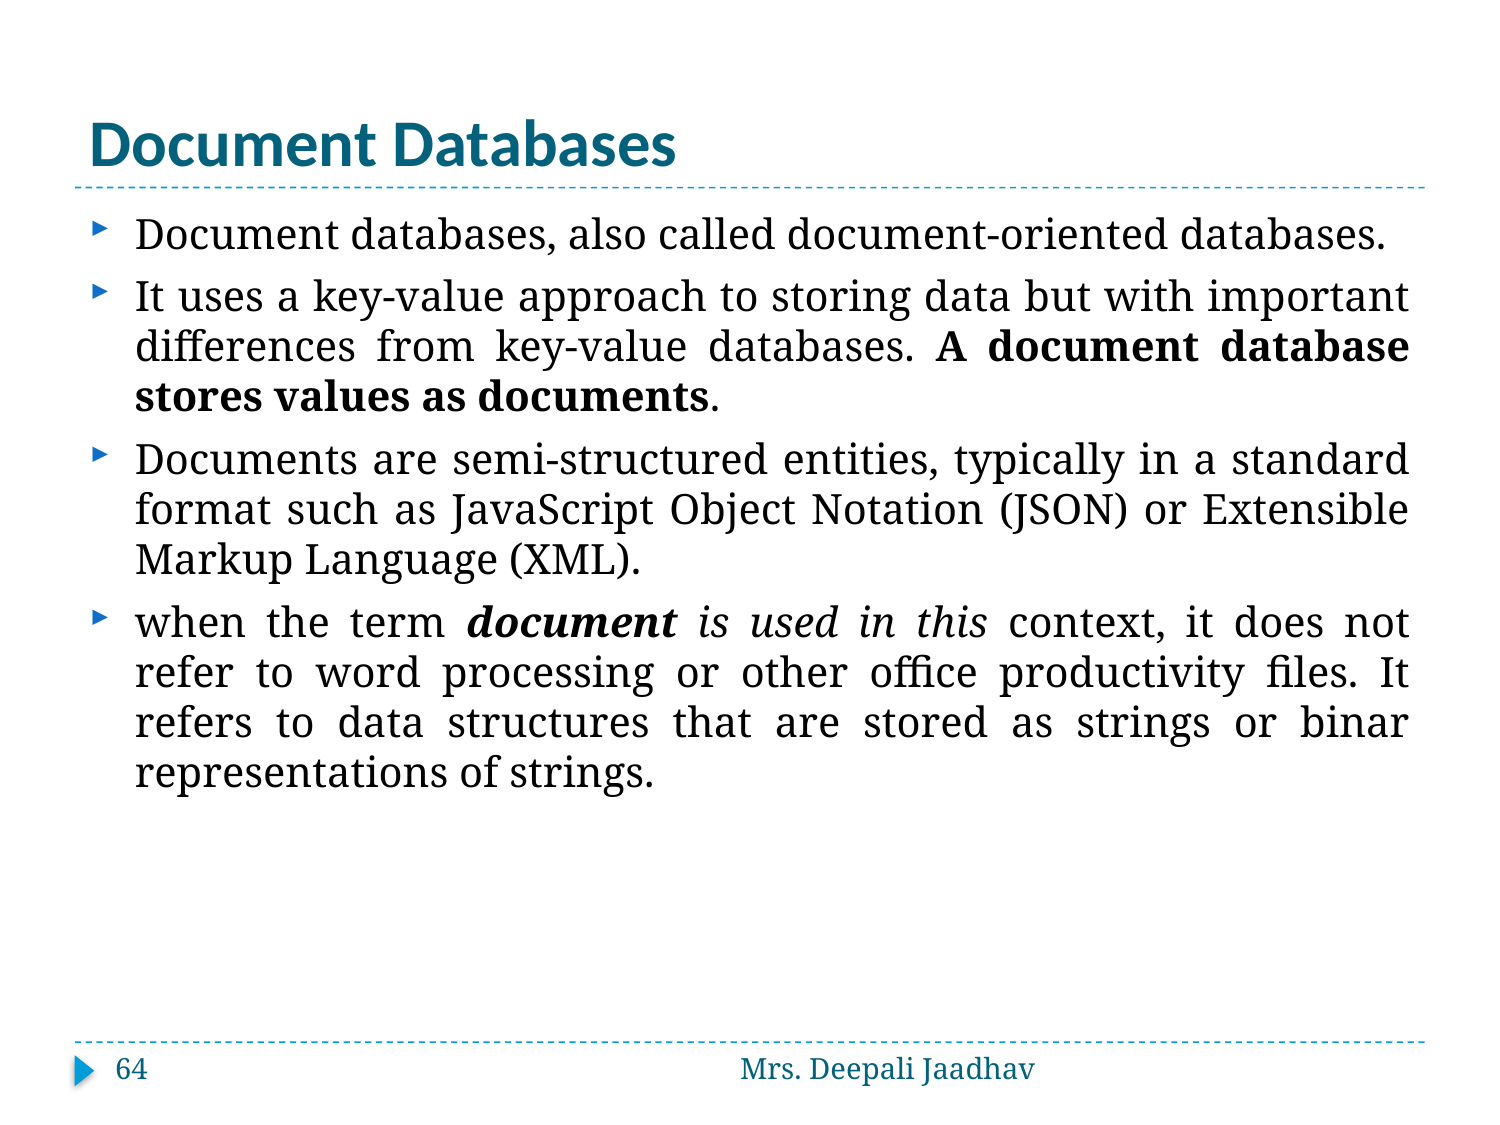

# Document Databases
Document databases, also called document-oriented databases.
It uses a key-value approach to storing data but with important differences from key-value databases. A document database stores values as documents.
Documents are semi-structured entities, typically in a standard format such as JavaScript Object Notation (JSON) or Extensible Markup Language (XML).
when the term document is used in this context, it does not refer to word processing or other office productivity files. It refers to data structures that are stored as strings or binar representations of strings.
64
Mrs. Deepali Jaadhav